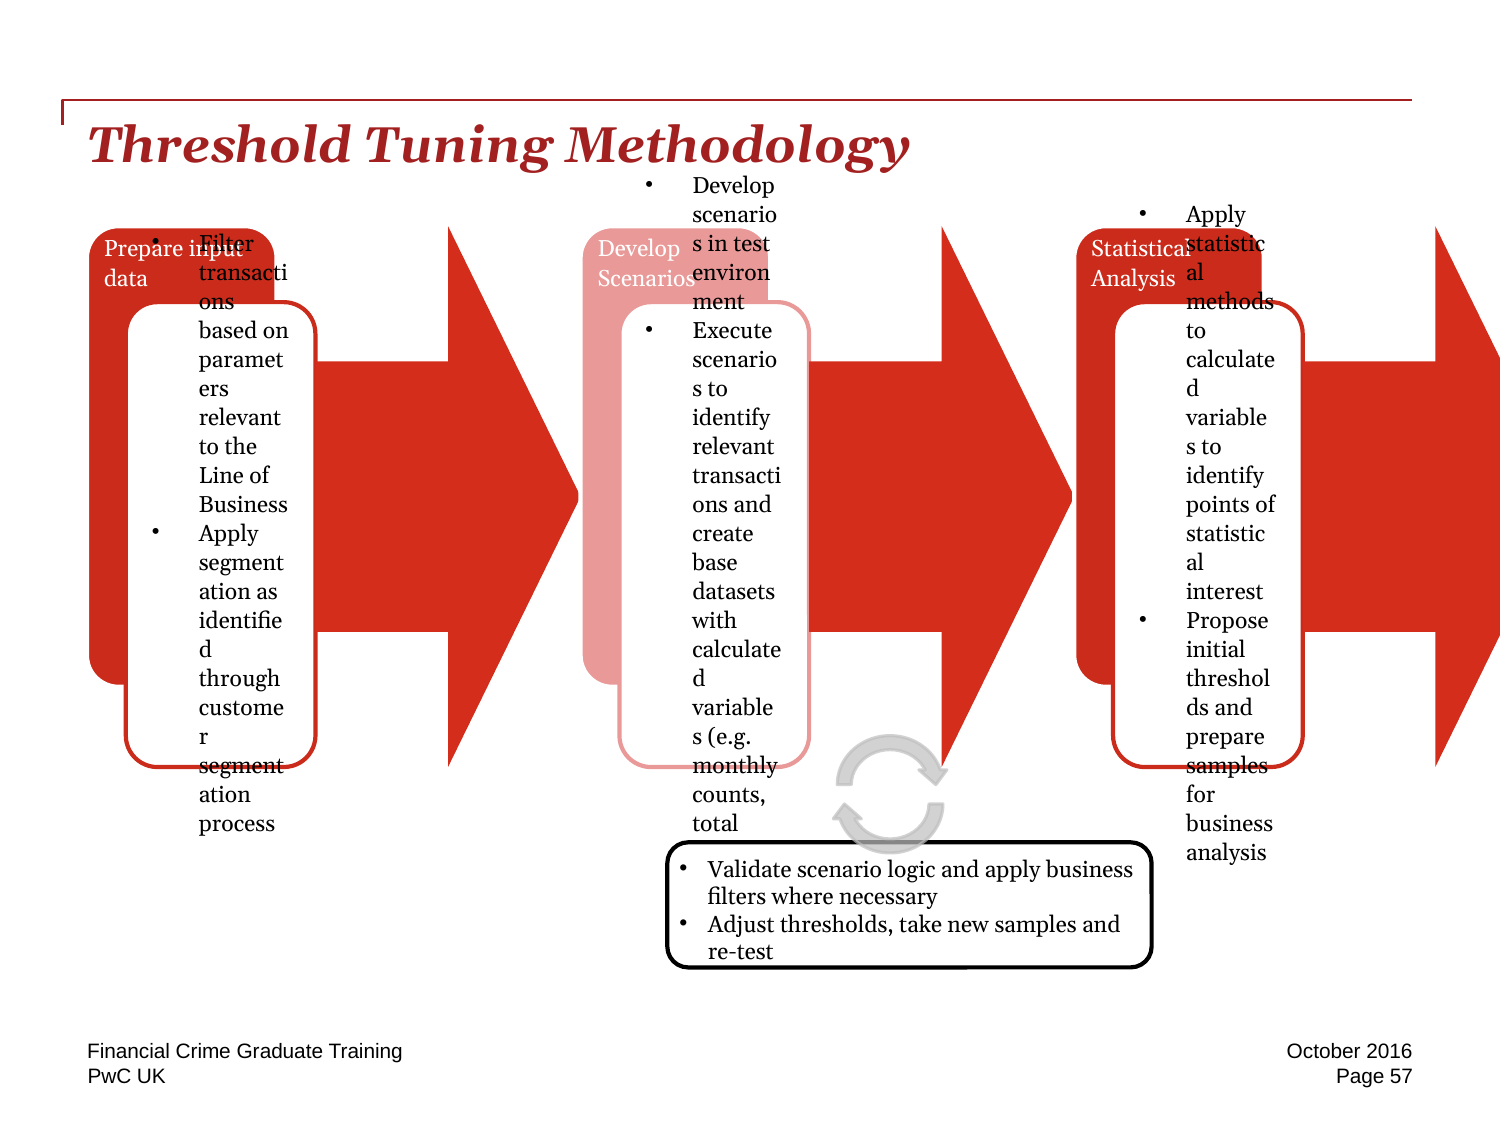

# Threshold Tuning Methodology

Apply segmentation as identified through customer segmentation process

Validate scenario logic and apply business filters where necessary
Adjust thresholds, take new samples and re-test
Financial Crime Graduate Training
October 2016
Page 57